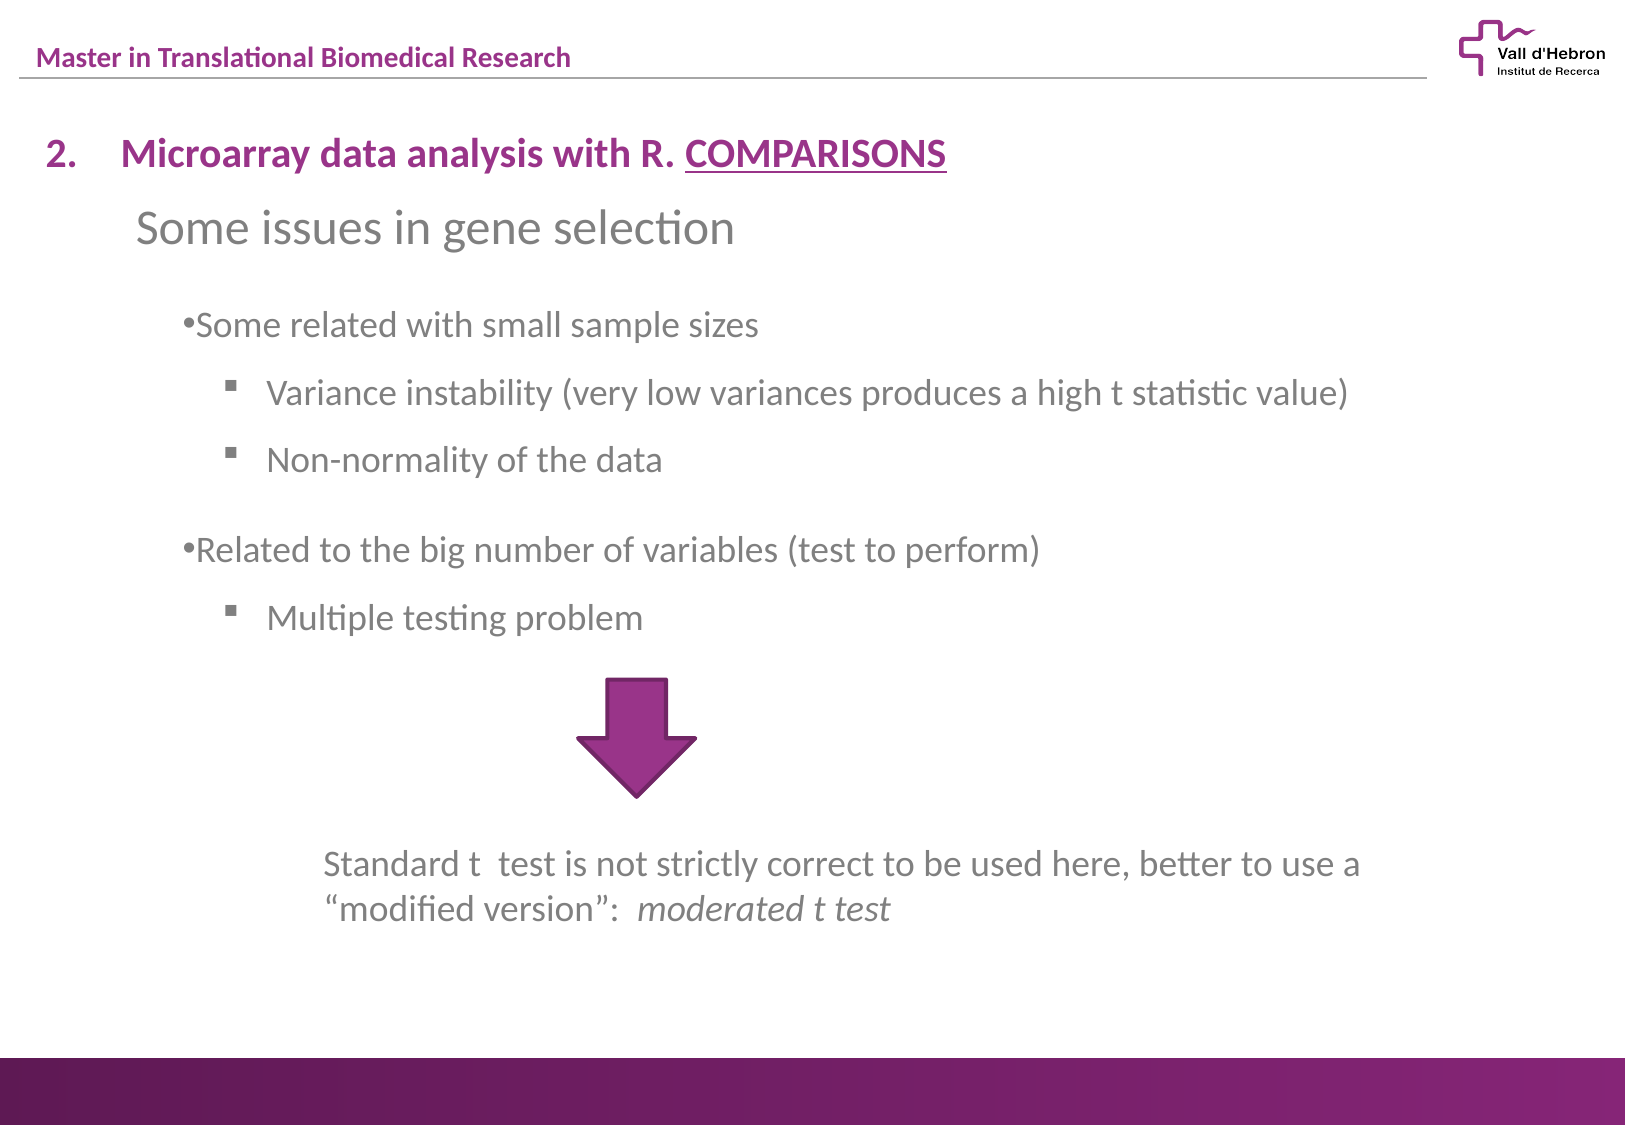

Microarray data analysis with R. COMPARISONS
Some issues in gene selection
Some related with small sample sizes
 Variance instability (very low variances produces a high t statistic value)
 Non-normality of the data

Related to the big number of variables (test to perform)
 Multiple testing problem

Standard t  test is not strictly correct to be used here, better to use a “modified version”:  moderated t test